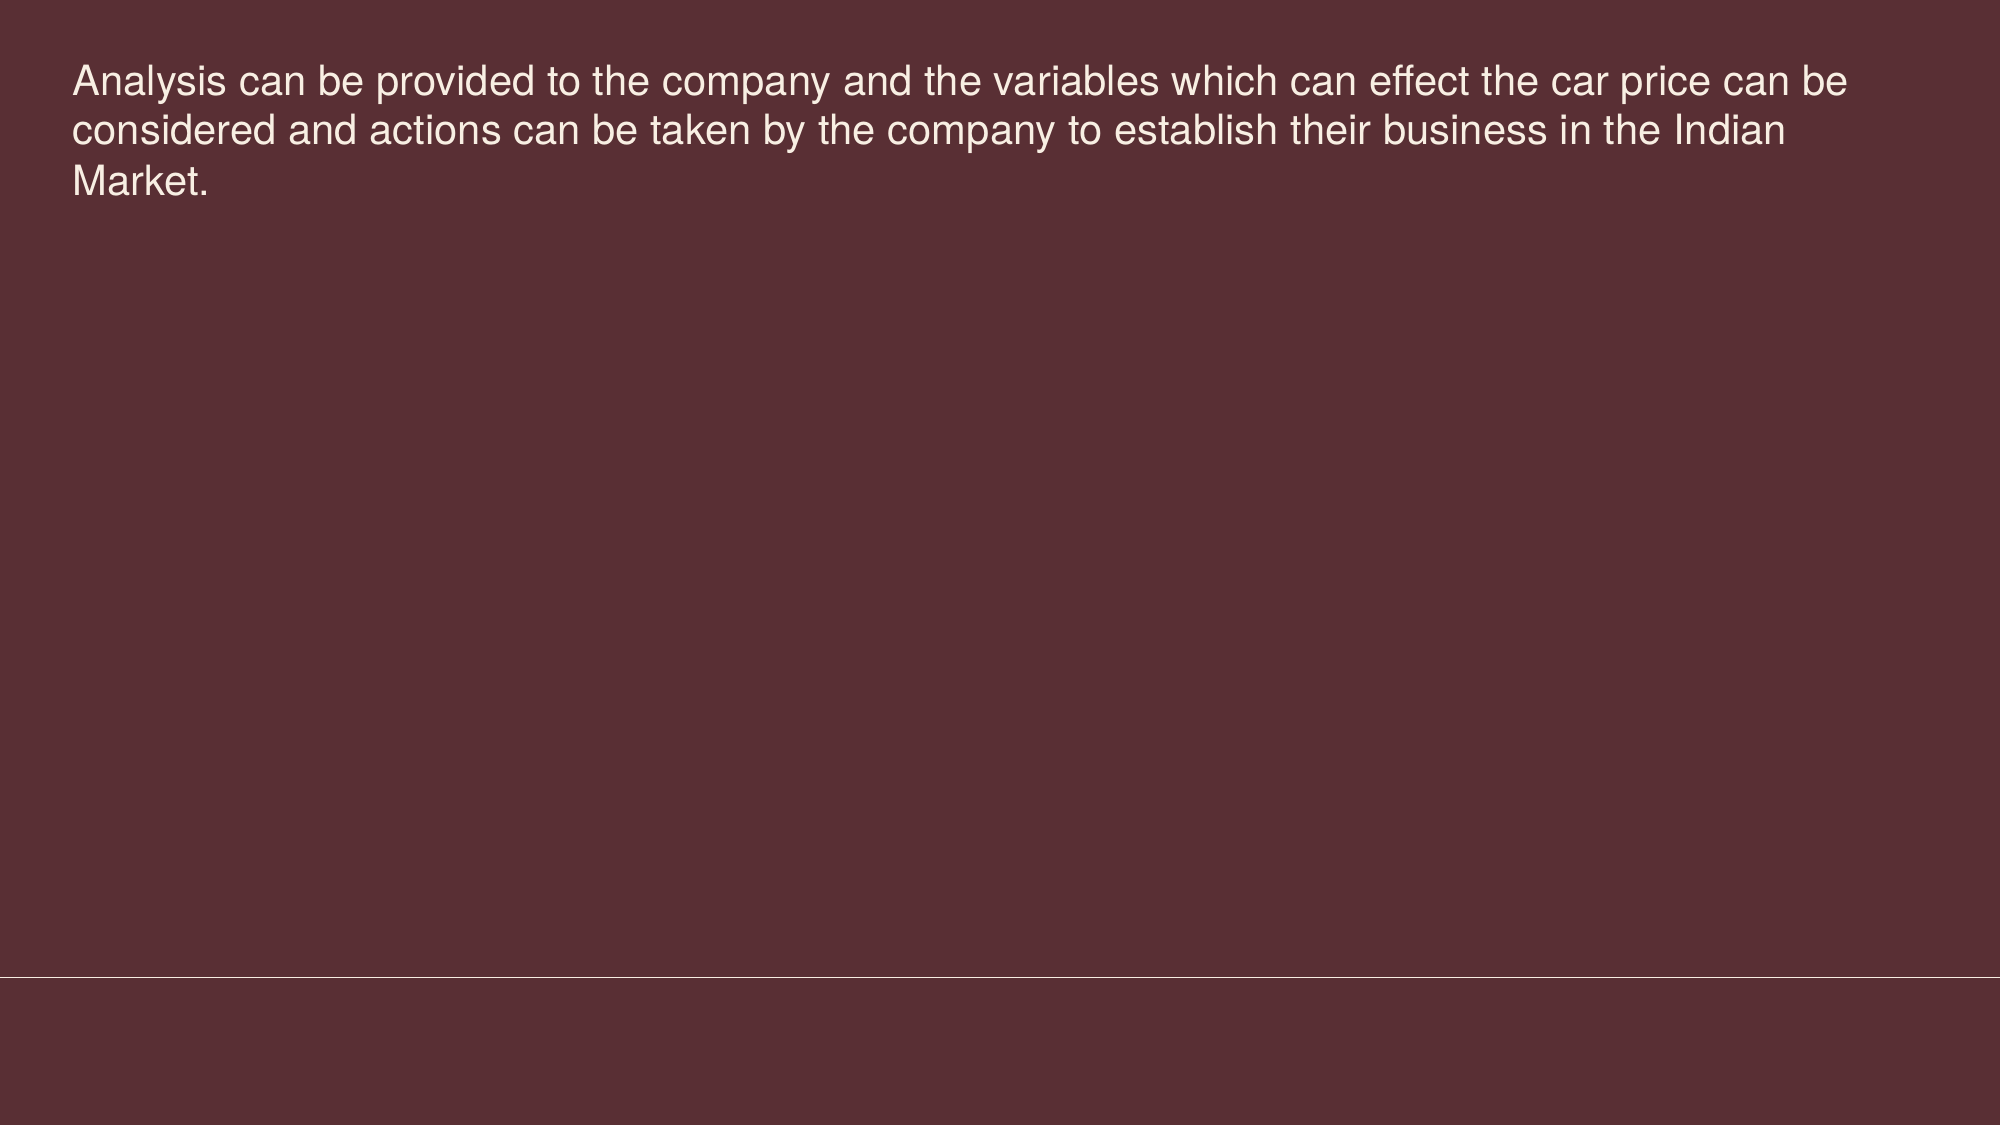

# Analysis can be provided to the company and the variables which can effect the car price can be considered and actions can be taken by the company to establish their business in the Indian Market.